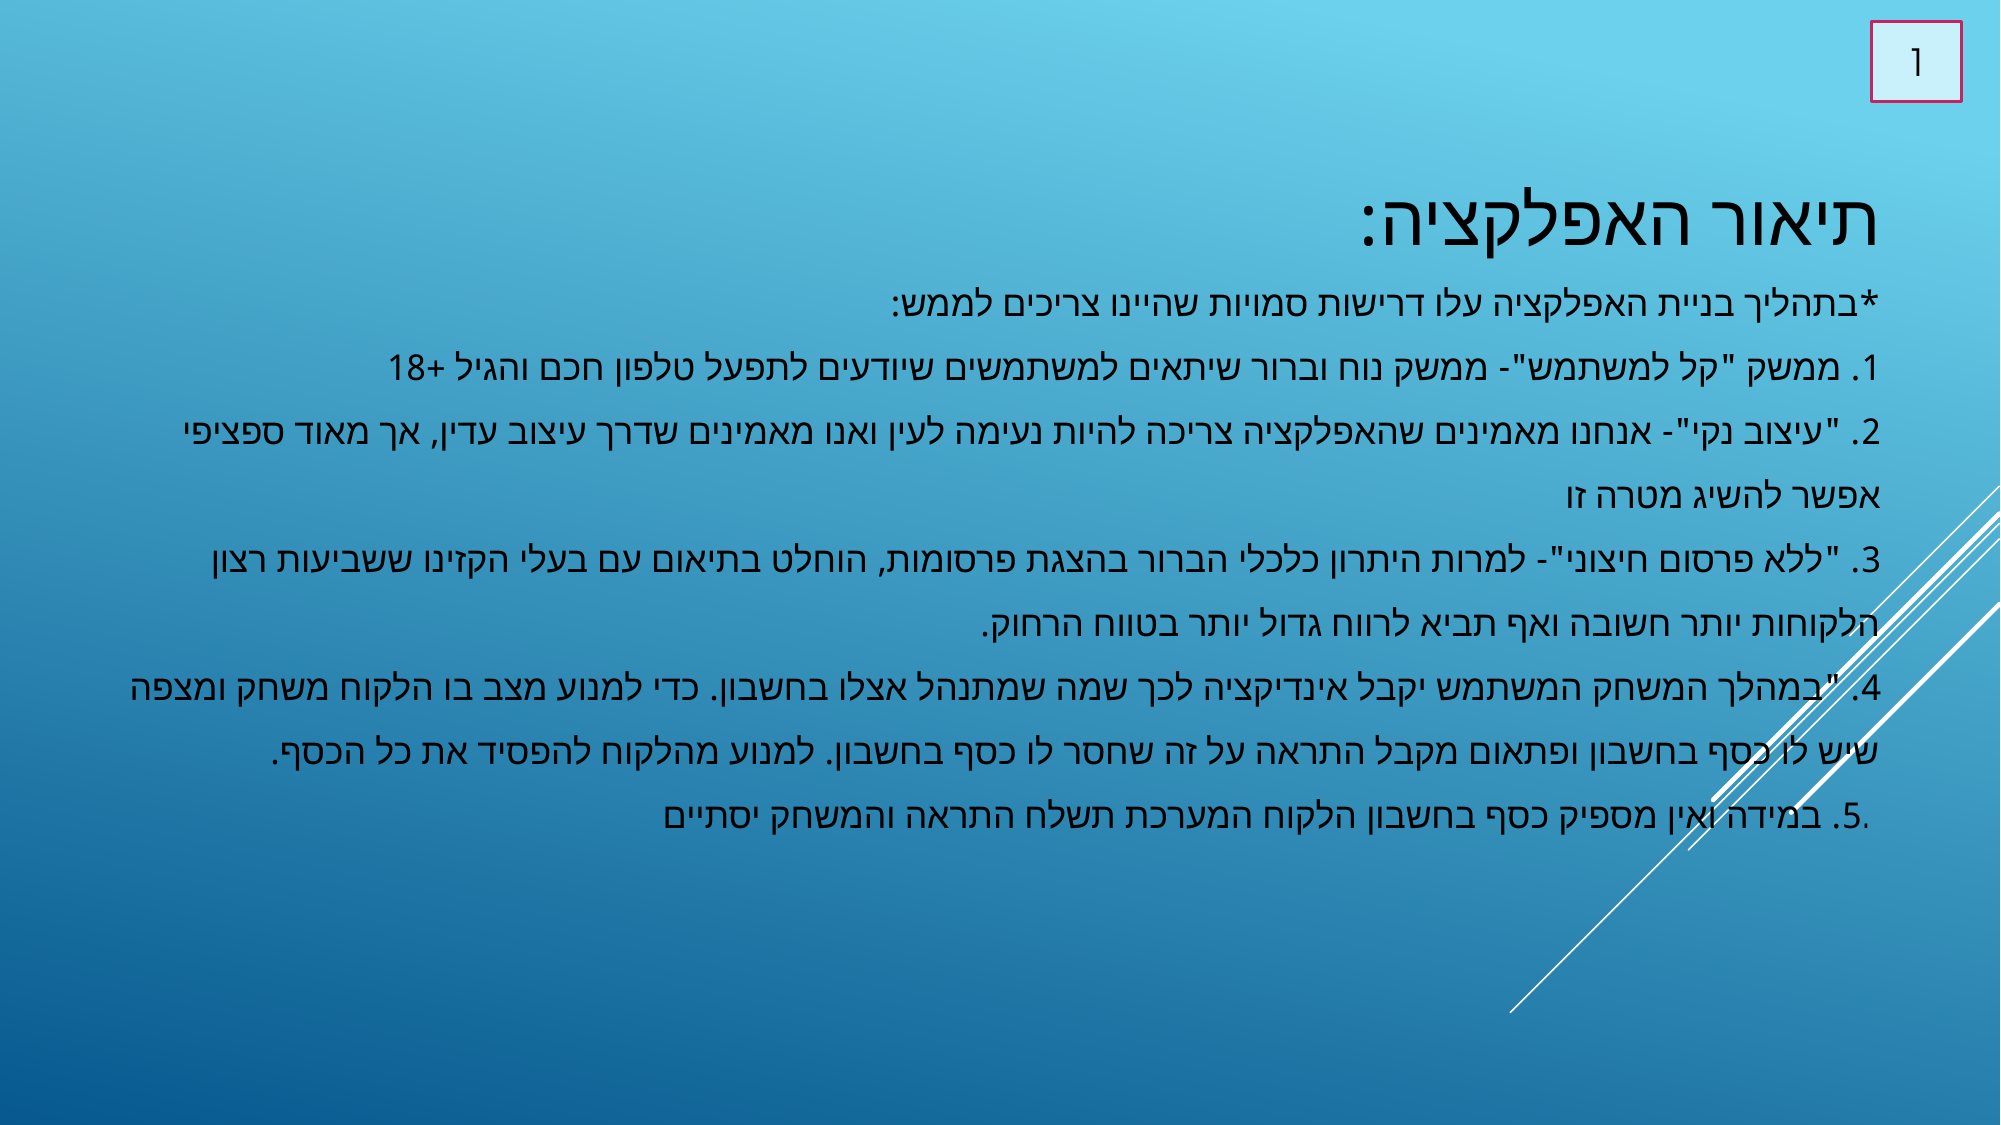

1
# תיאור האפלקציה: *בתהליך בניית האפלקציה עלו דרישות סמויות שהיינו צריכים לממש: 1. ממשק "קל למשתמש"- ממשק נוח וברור שיתאים למשתמשים שיודעים לתפעל טלפון חכם והגיל 18+ 2. "עיצוב נקי"- אנחנו מאמינים שהאפלקציה צריכה להיות נעימה לעין ואנו מאמינים שדרך עיצוב עדין, אך מאוד ספציפי אפשר להשיג מטרה זו 3. "ללא פרסום חיצוני"- למרות היתרון כלכלי הברור בהצגת פרסומות, הוחלט בתיאום עם בעלי הקזינו ששביעות רצון הלקוחות יותר חשובה ואף תביא לרווח גדול יותר בטווח הרחוק. 4. "במהלך המשחק המשתמש יקבל אינדיקציה לכך שמה שמתנהל אצלו בחשבון. כדי למנוע מצב בו הלקוח משחק ומצפה שיש לו כסף בחשבון ופתאום מקבל התראה על זה שחסר לו כסף בחשבון. למנוע מהלקוח להפסיד את כל הכסף. 5. במידה ואין מספיק כסף בחשבון הלקוח המערכת תשלח התראה והמשחק יסתיים.